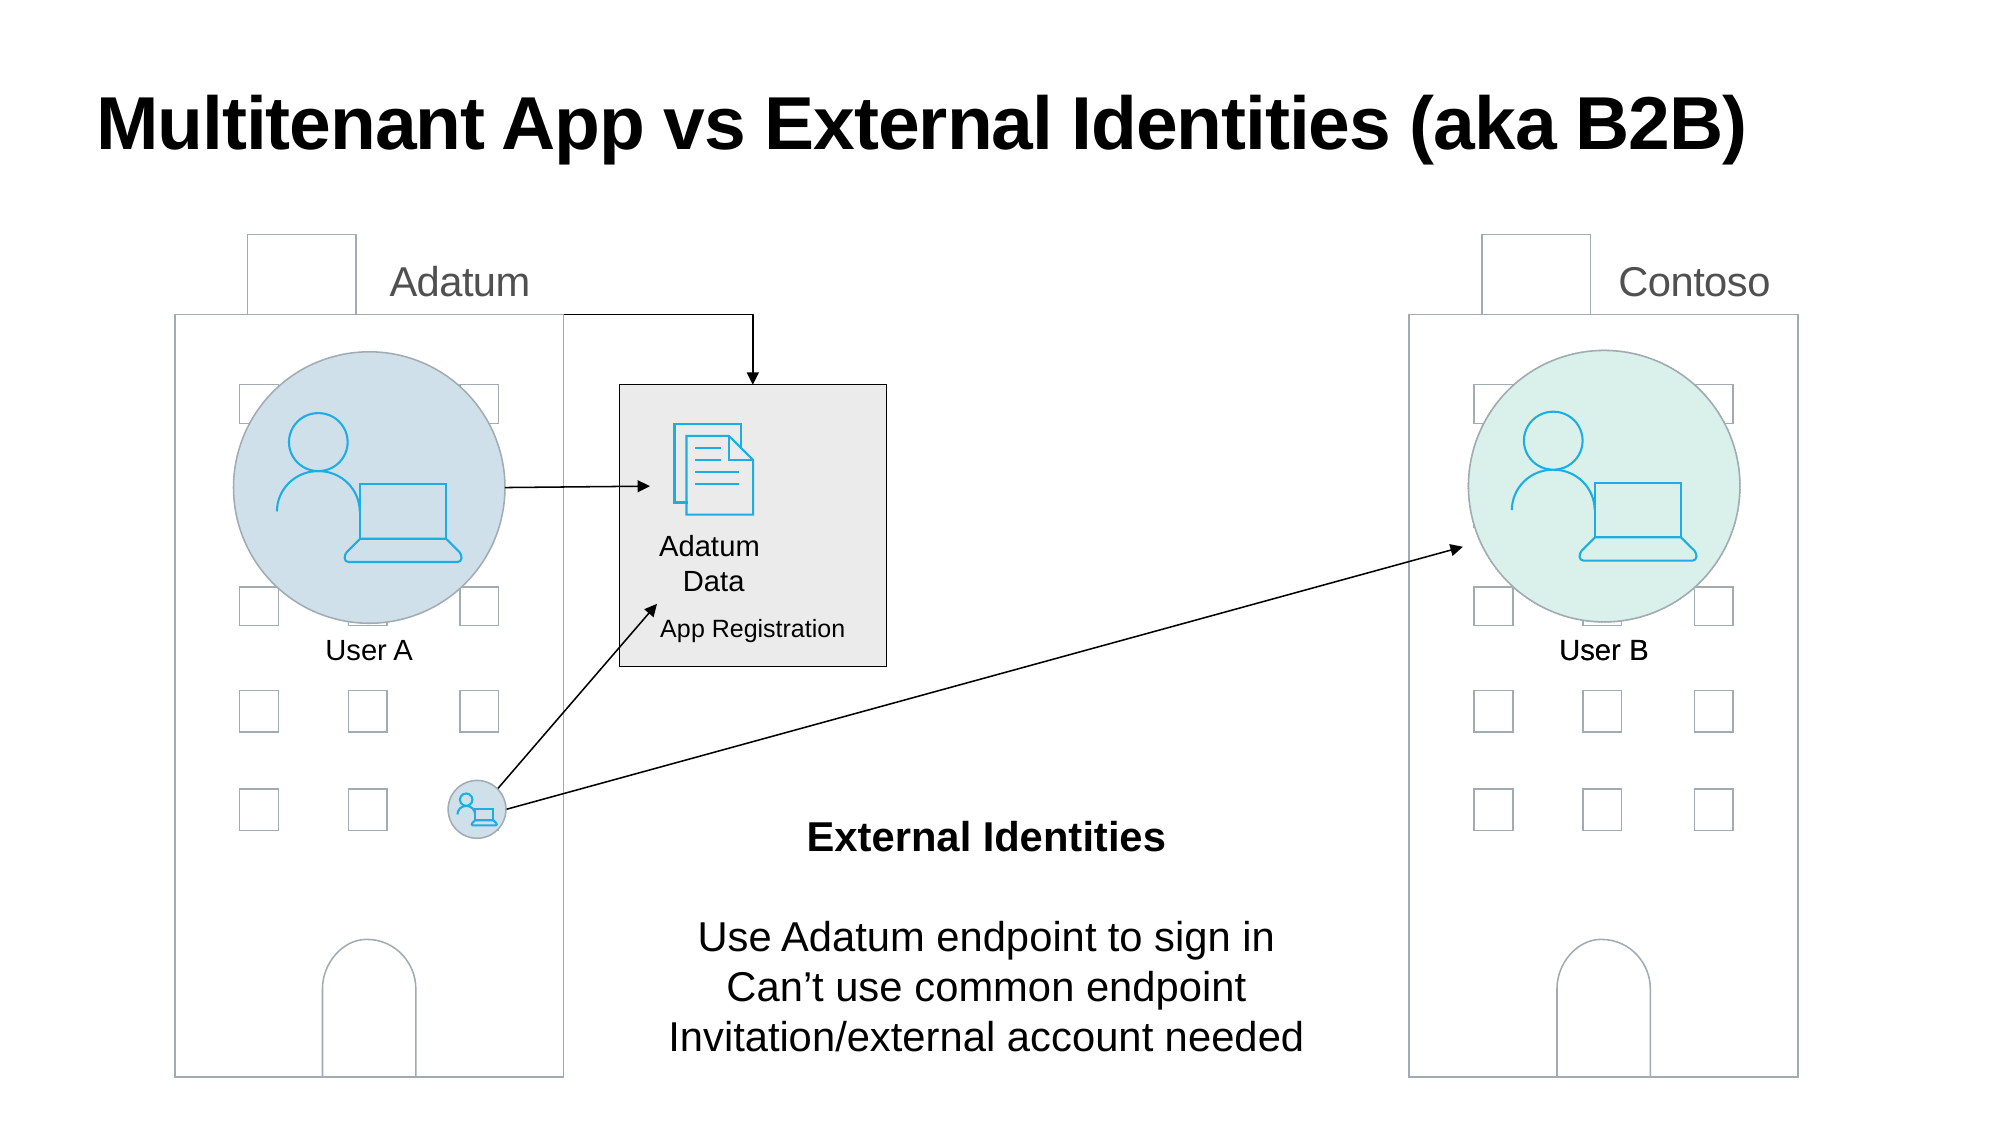

# Multitenant App vs External Identities (aka B2B)

Adatum
Contoso

User B

App Registration

Adatum
Data
User A
User B

External Identities

Use Adatum endpoint to sign in
Can’t use common endpoint
Invitation/external account needed